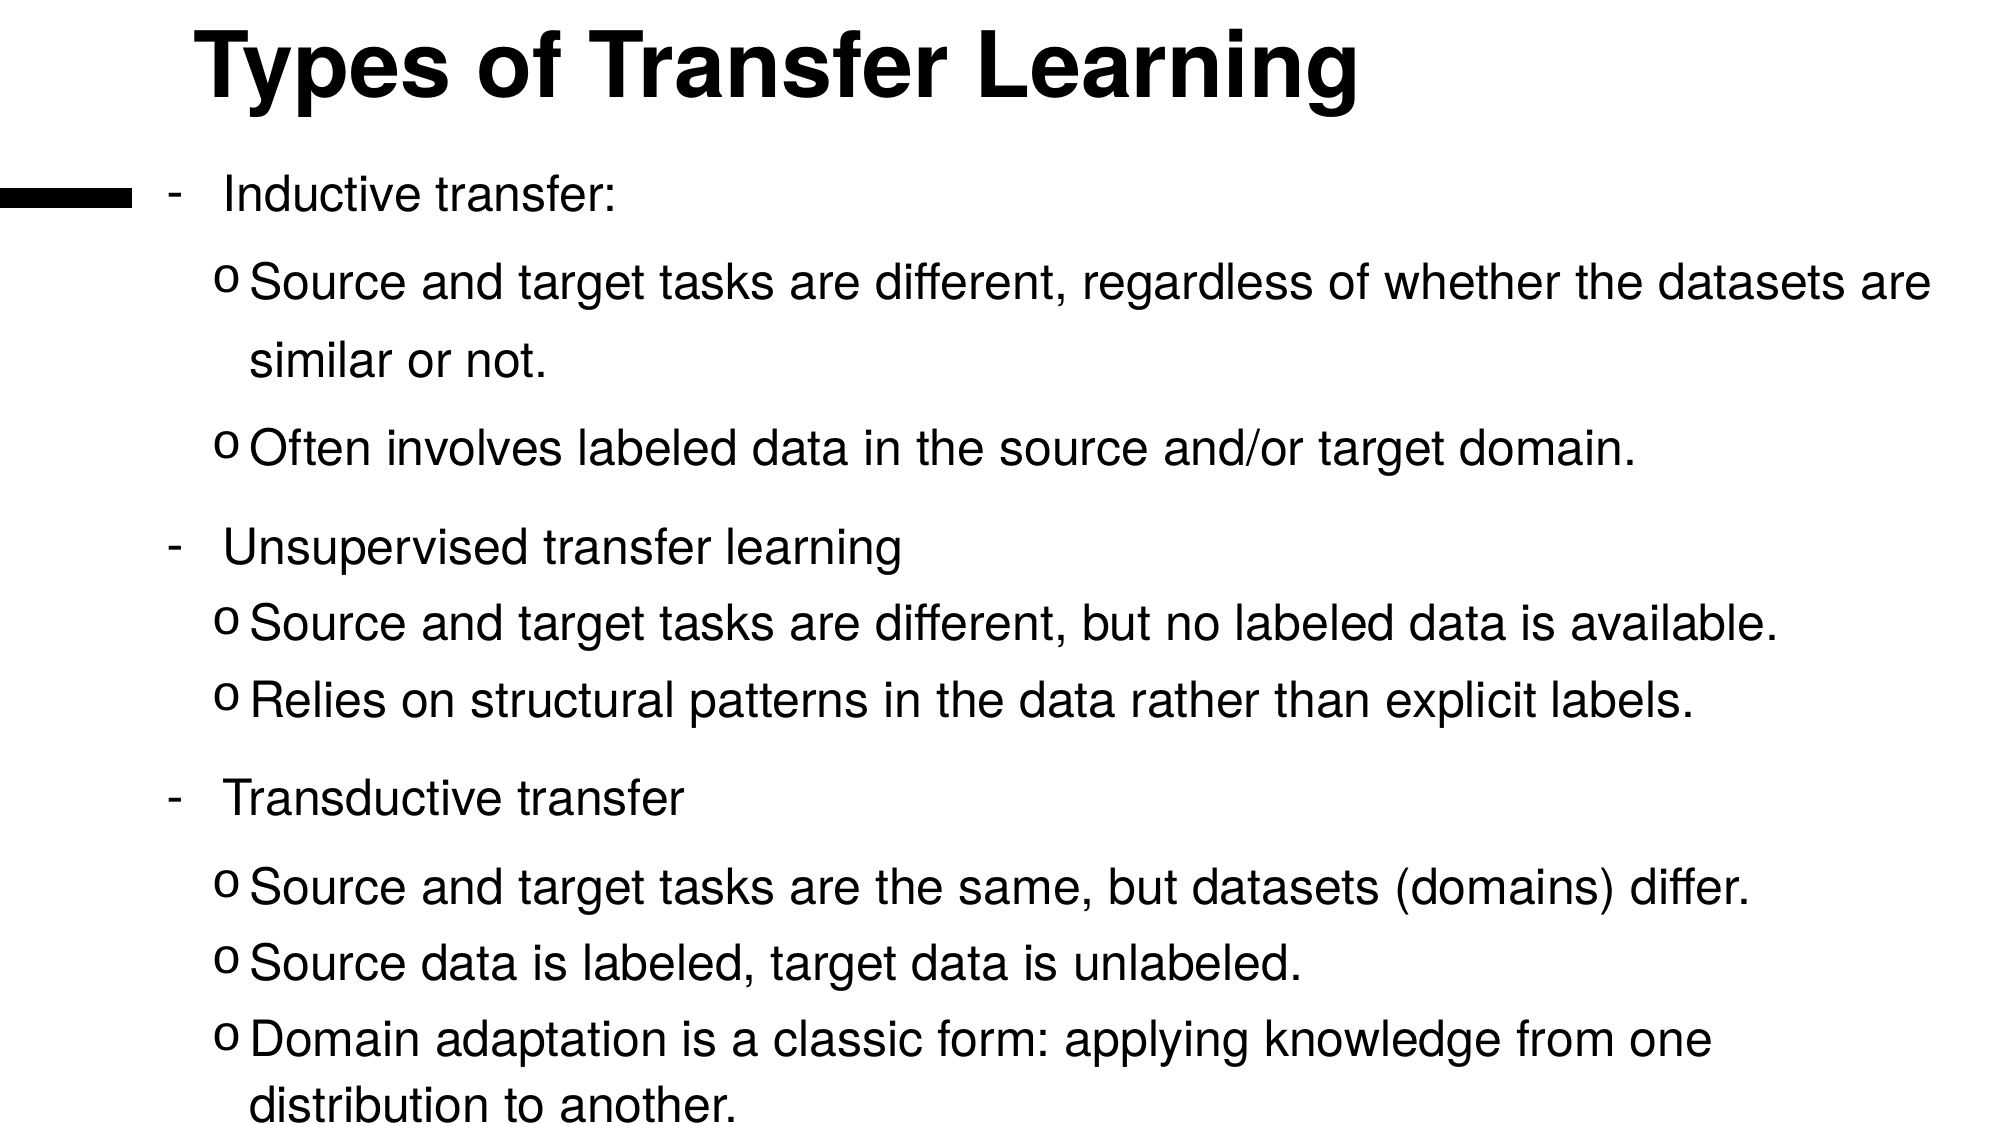

# Types of Transfer Learning
Inductive transfer:
Source and target tasks are different, regardless of whether the datasets are similar or not.
Often involves labeled data in the source and/or target domain.
Unsupervised transfer learning
Source and target tasks are different, but no labeled data is available.
Relies on structural patterns in the data rather than explicit labels.
Transductive transfer
Source and target tasks are the same, but datasets (domains) differ.
Source data is labeled, target data is unlabeled.
Domain adaptation is a classic form: applying knowledge from one distribution to another.